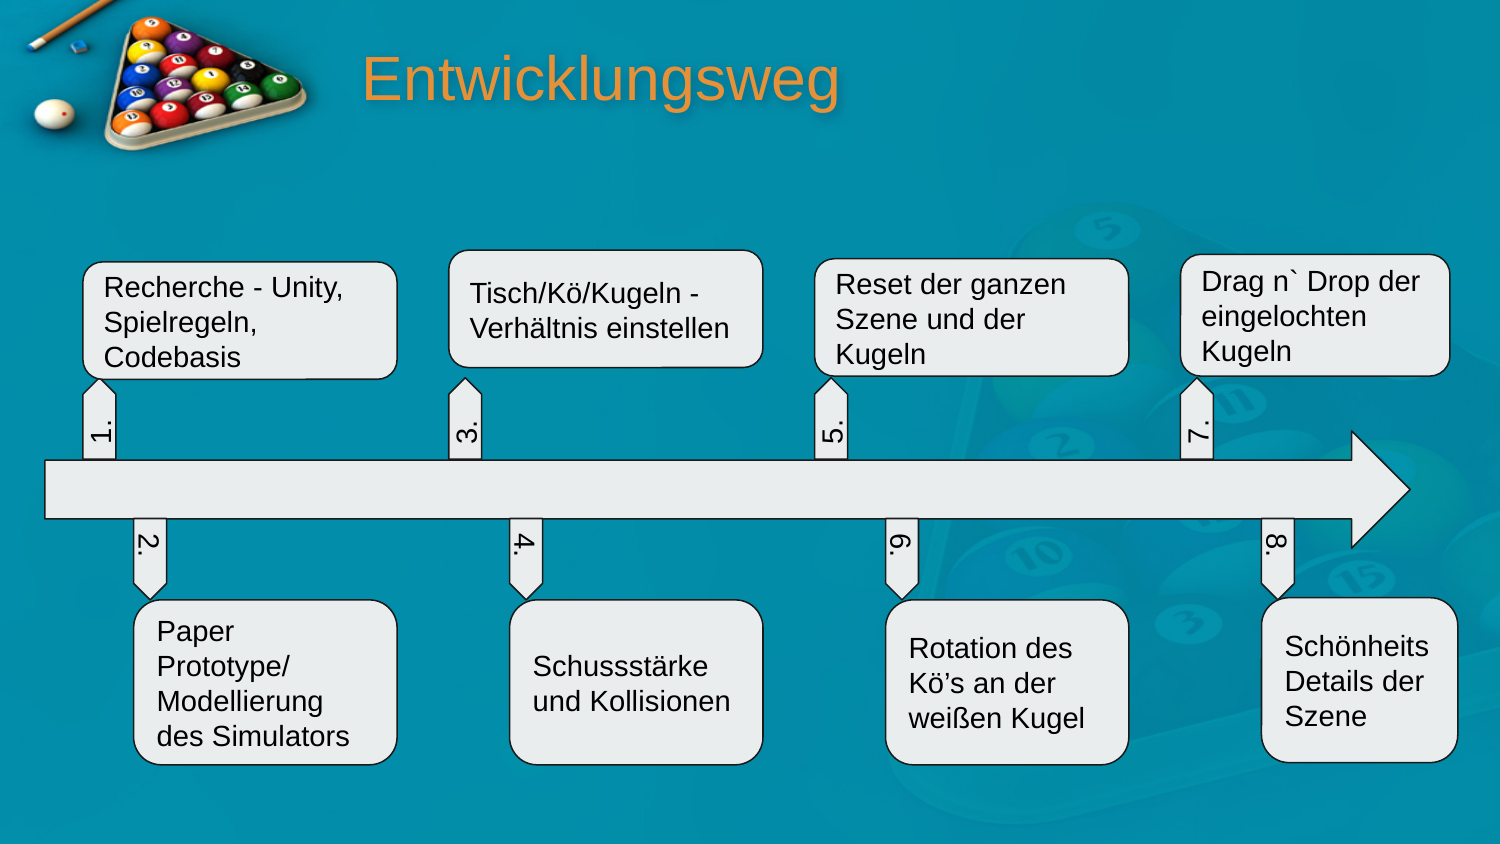

# Entwicklungsweg
Tisch/Kö/Kugeln - Verhältnis einstellen
Drag n` Drop der eingelochten Kugeln
Reset der ganzen Szene und der Kugeln
Recherche - Unity, Spielregeln, Codebasis
1.
3.
5.
7.

2.
4.
6.
8.
Schönheits Details der Szene
Paper Prototype/ Modellierung des Simulators
Schussstärke und Kollisionen
Rotation des Kö’s an der weißen Kugel